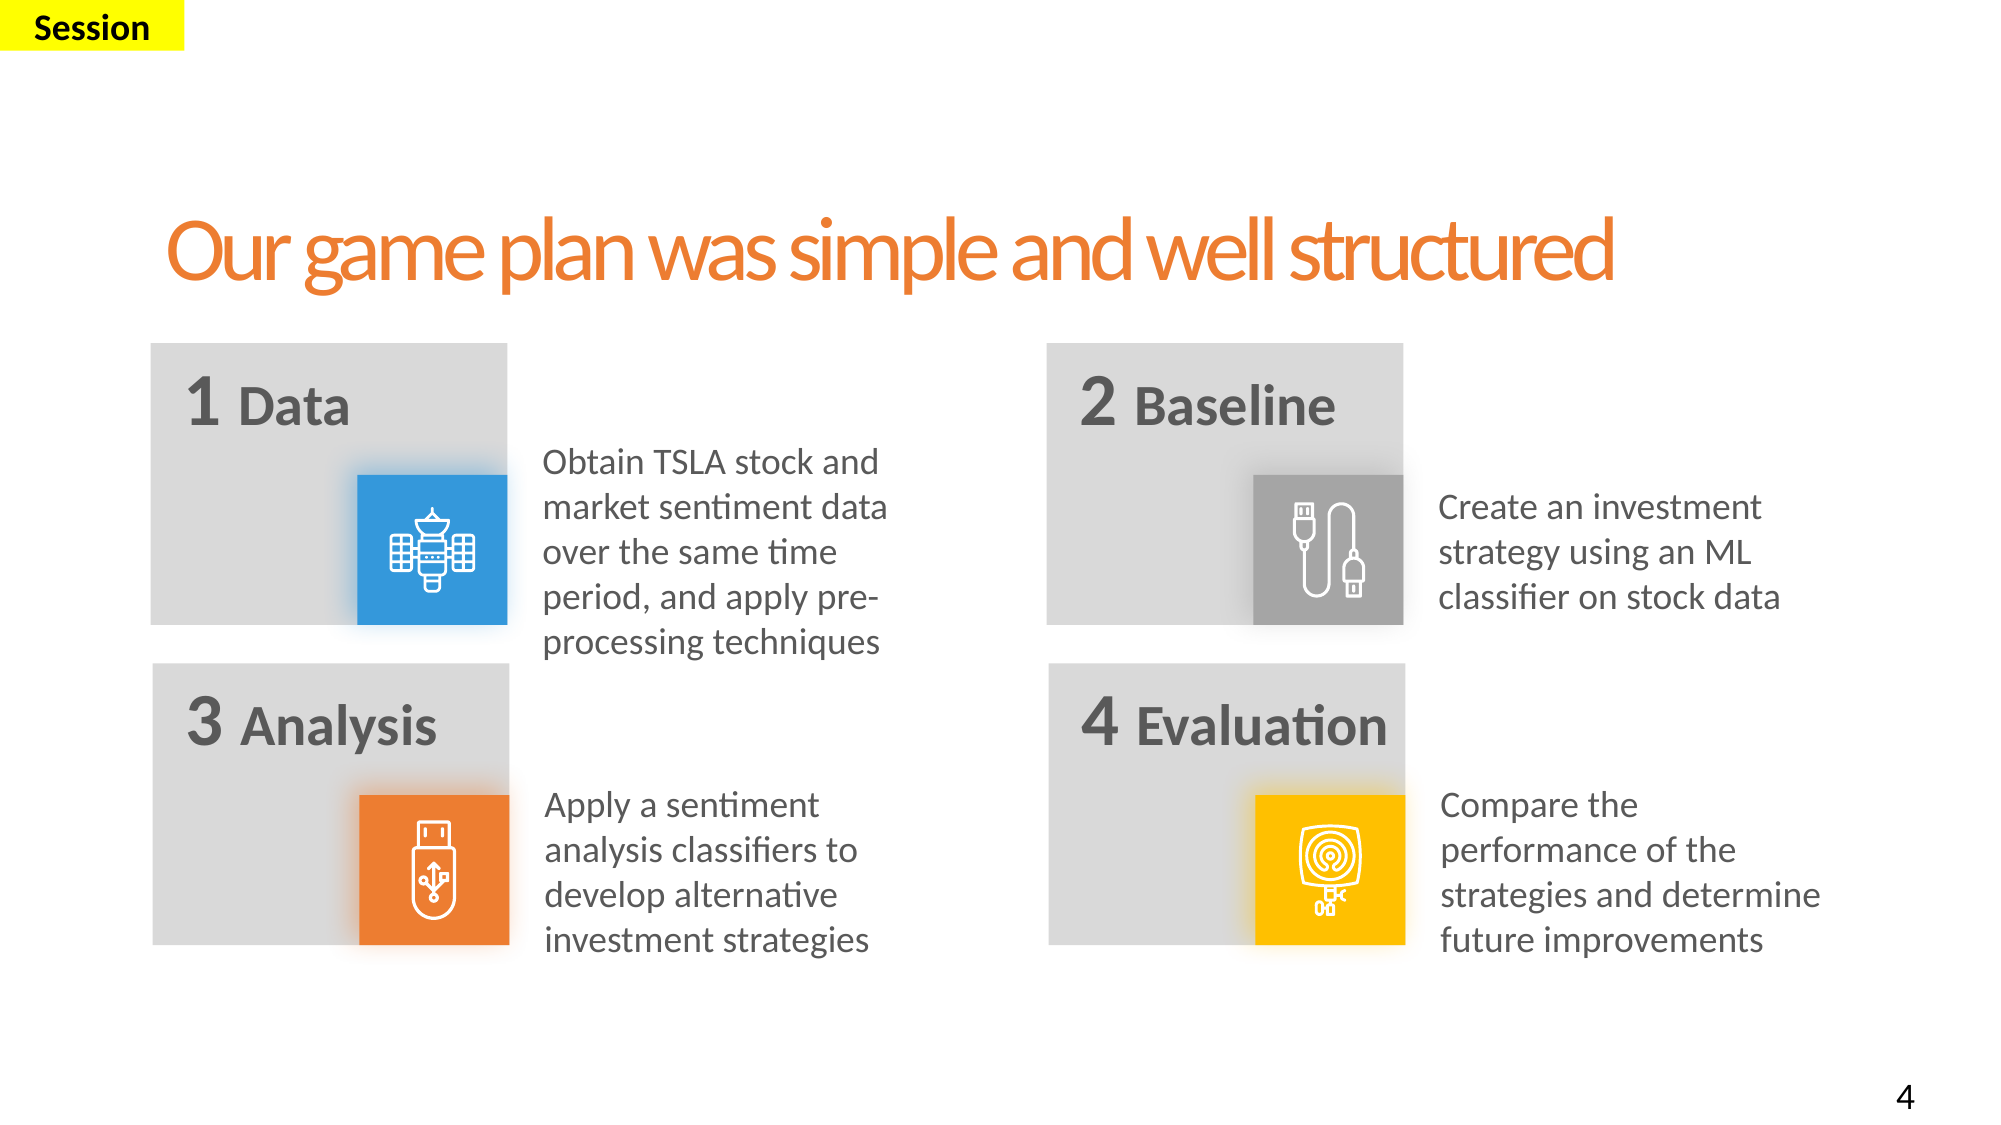

Session
Our game plan was simple and well structured
1 Data

2 Baseline

Obtain TSLA stock and market sentiment data over the same time period, and apply pre-processing techniques
Create an investment strategy using an ML classifier on stock data
3 Analysis

4 Evaluation

Apply a sentiment analysis classifiers to develop alternative investment strategies
Compare the performance of the strategies and determine future improvements
4